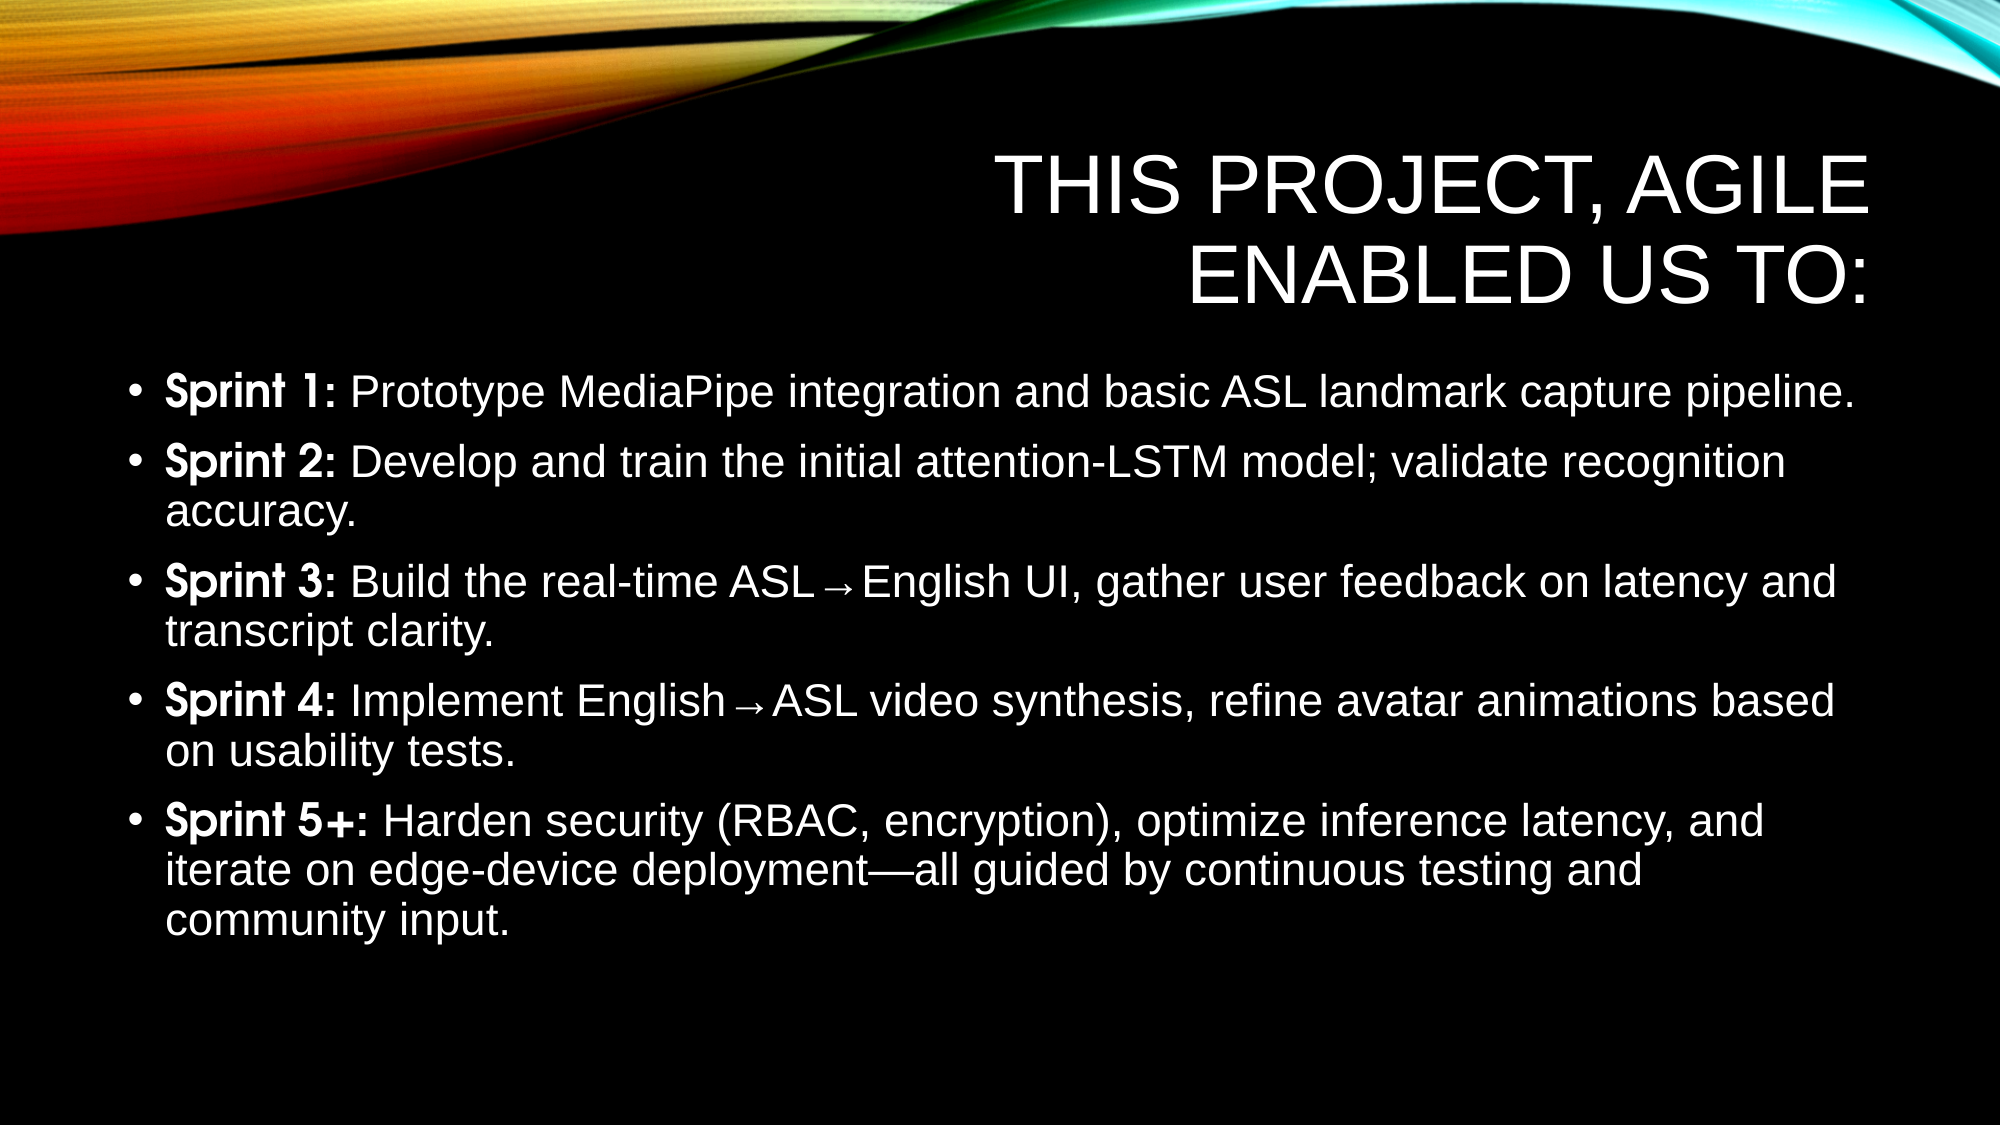

# In This Project, Agile Enabled Us To:
Sprint 1: Prototype MediaPipe integration and basic ASL landmark capture pipeline.
Sprint 2: Develop and train the initial attention-LSTM model; validate recognition accuracy.
Sprint 3: Build the real-time ASL→English UI, gather user feedback on latency and transcript clarity.
Sprint 4: Implement English→ASL video synthesis, refine avatar animations based on usability tests.
Sprint 5+: Harden security (RBAC, encryption), optimize inference latency, and iterate on edge-device deployment—all guided by continuous testing and community input.